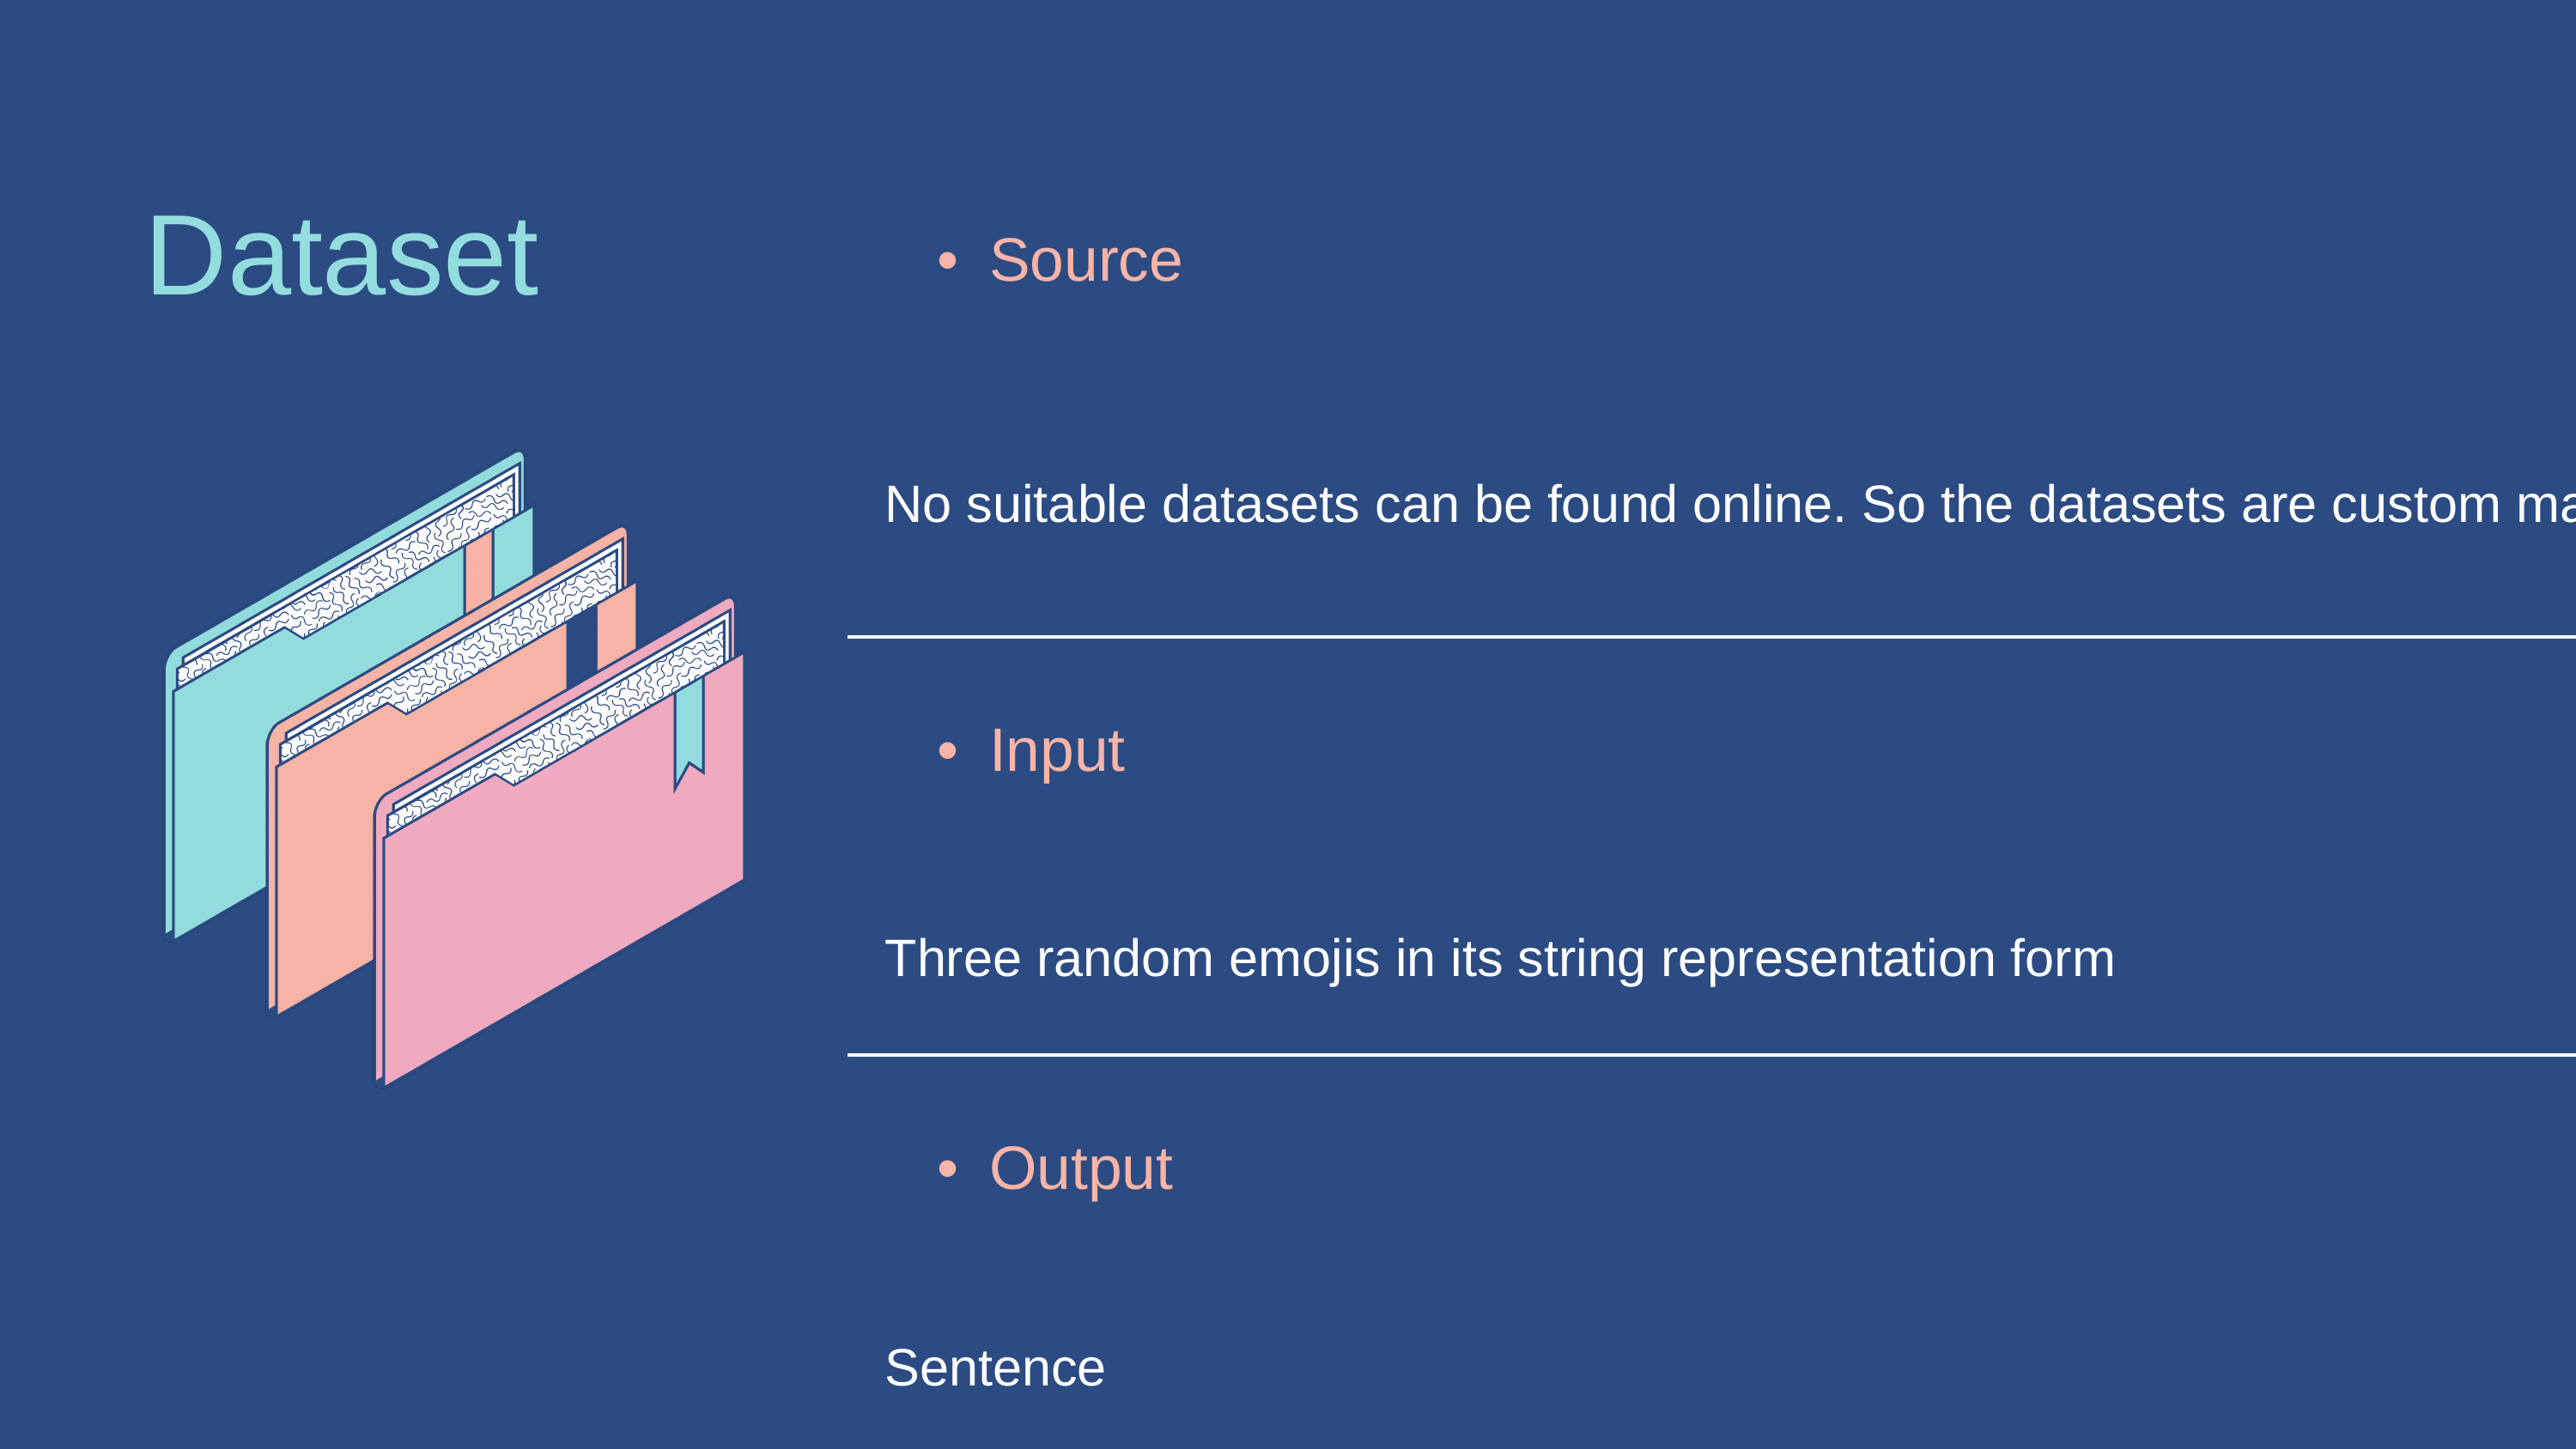

| Source |
| --- |
| No suitable datasets can be found online. So the datasets are custom made by us. |
| Input |
| Three random emojis in its string representation form |
| Output |
| Sentence |
Dataset